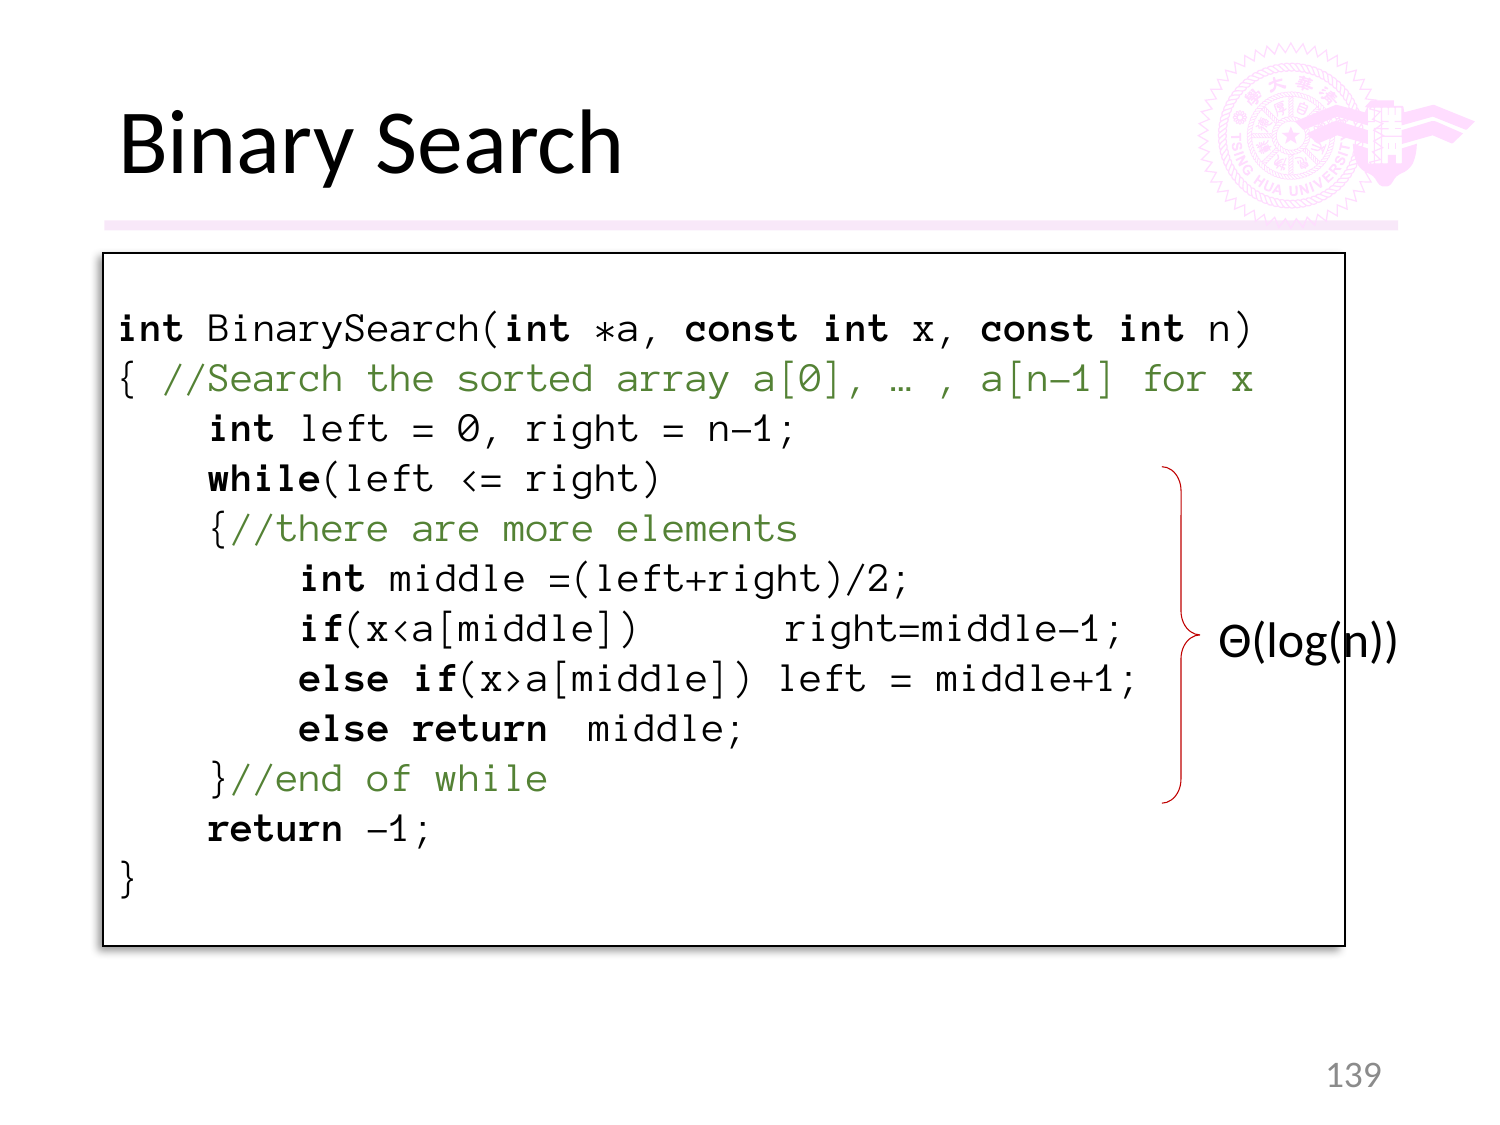

# Binary Search
int BinarySearch(int *a, const int x, const int n)
{ //Search the sorted array a[0], … , a[n-1] for x
    int left = 0, right = n-1;
    while(left <= right)
    {//there are more elements
        int middle =(left+right)/2;
        if(x<a[middle]) 	   right=middle-1;
        else if(x>a[middle]) left = middle+1;
        else return 	middle;
    }//end of while
    return -1;
}

Θ(log(n))
139